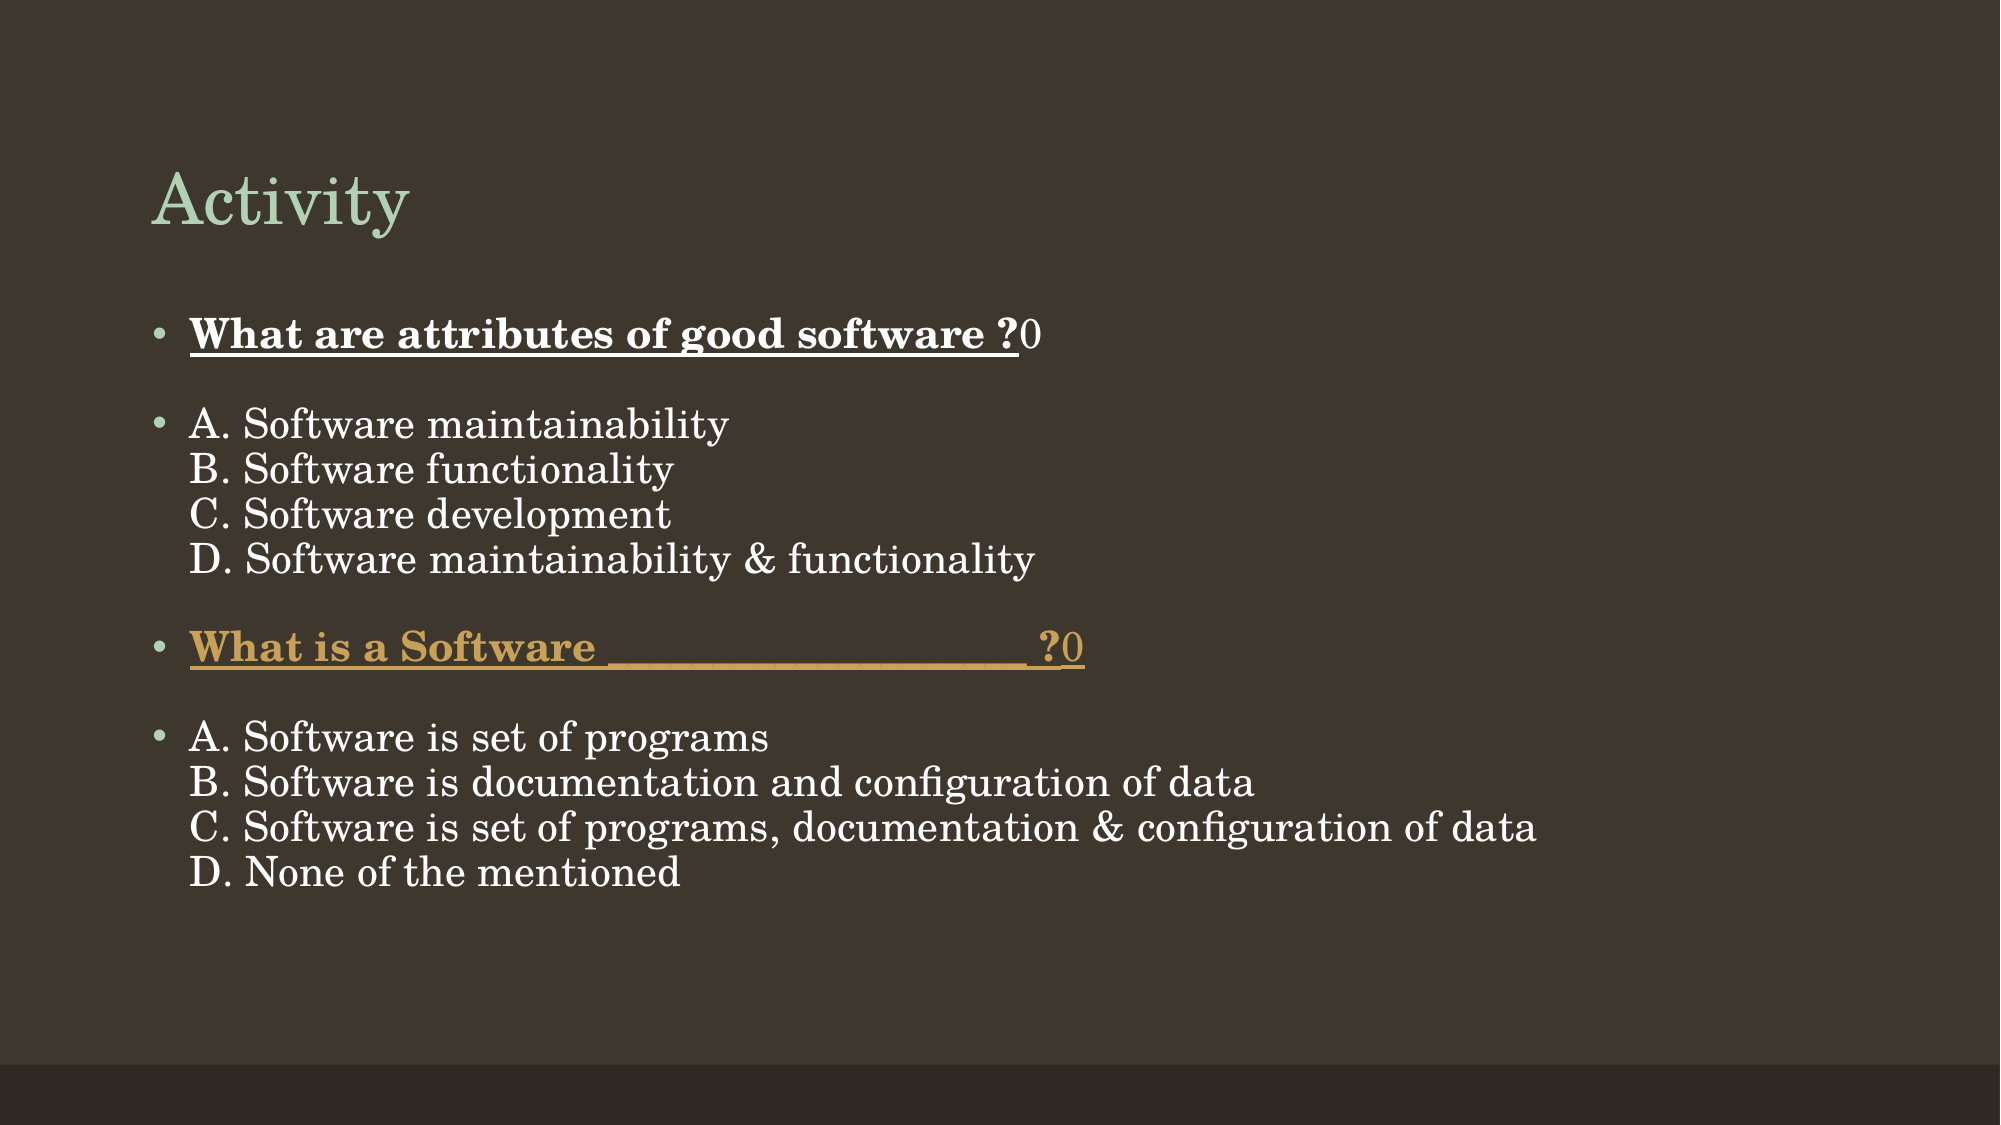

# Activity
What are attributes of good software ?0
A. Software maintainability
B. Software functionality
C. Software development
D. Software maintainability & functionality
What is a Software ____________________ ?0
A. Software is set of programs
B. Software is documentation and configuration of data
C. Software is set of programs, documentation & configuration of data
D. None of the mentioned